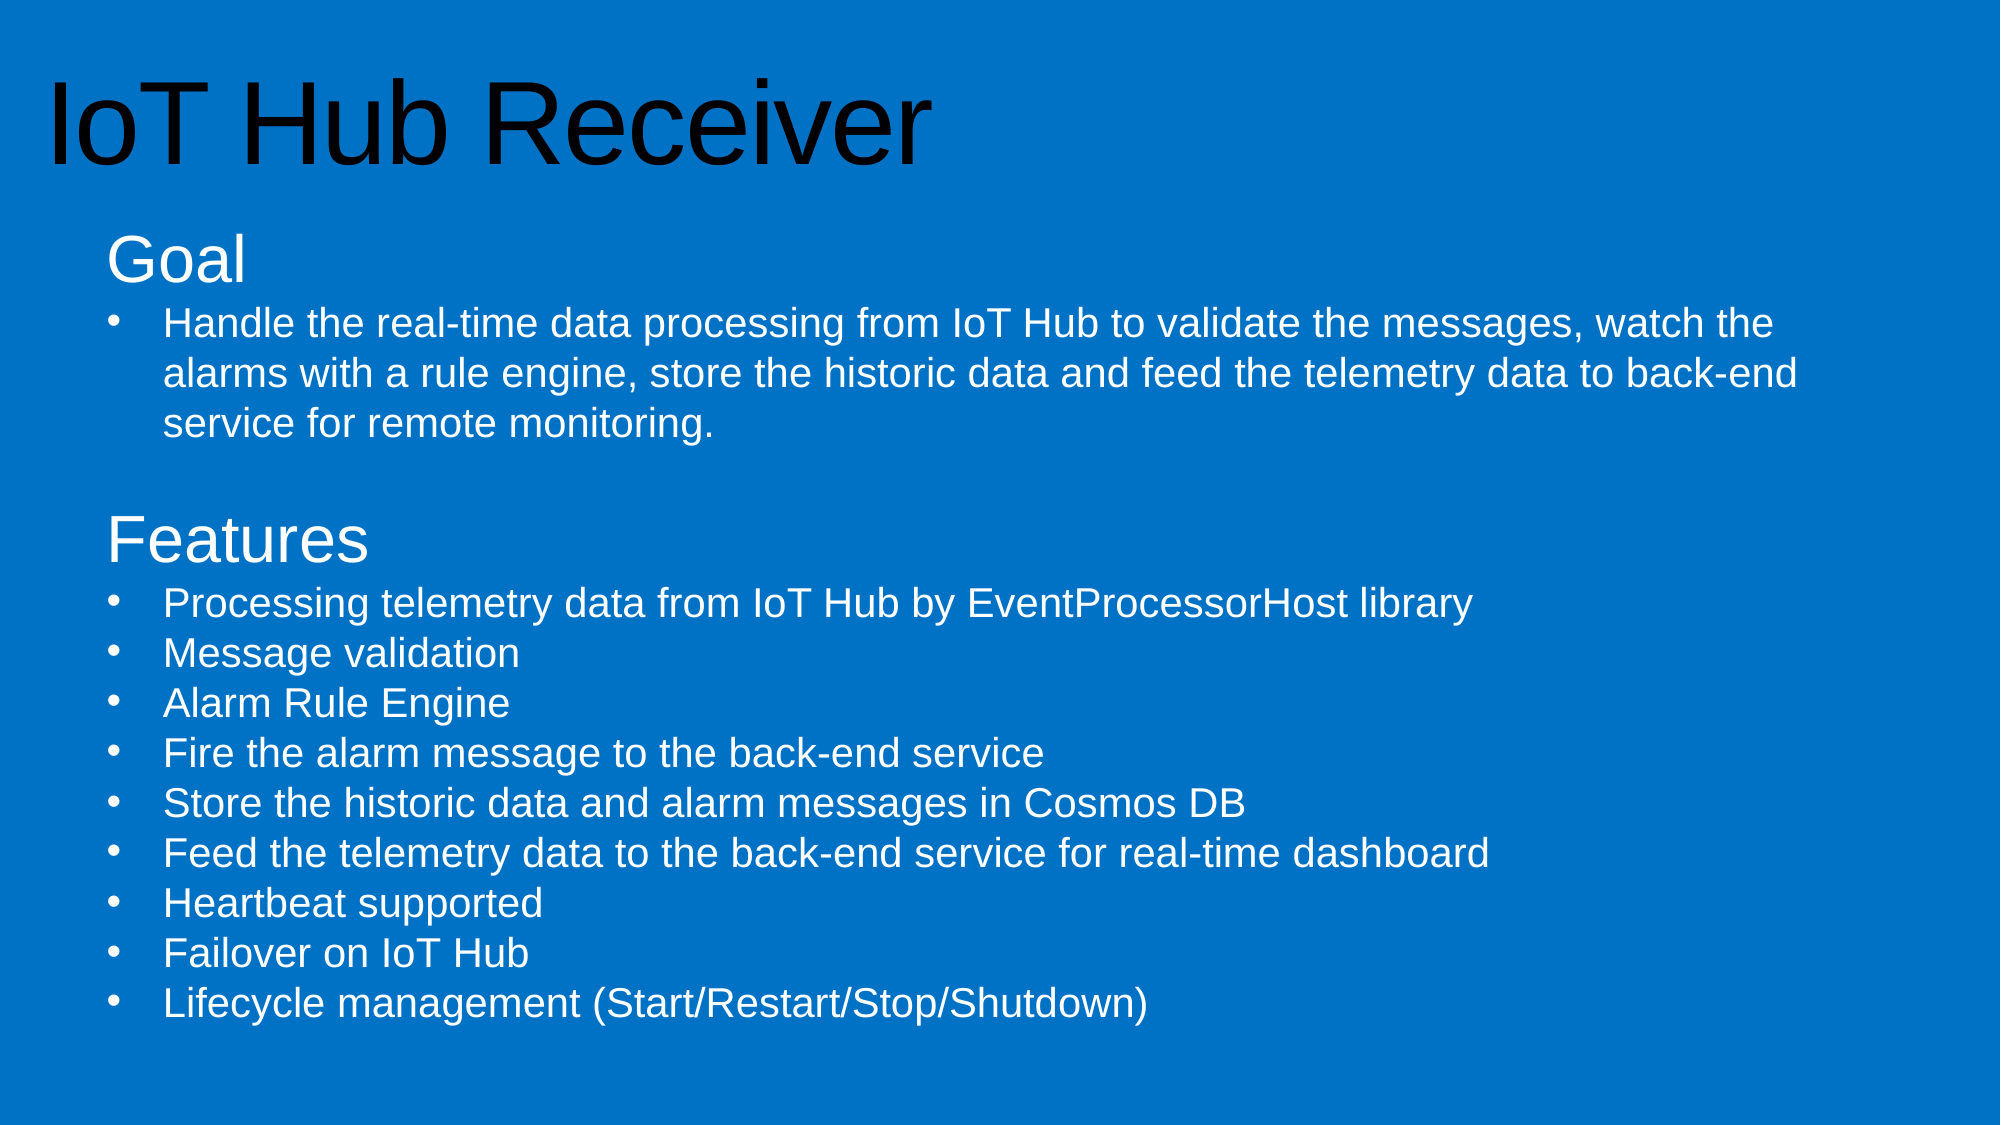

# IoT Hub Receiver
Goal
Handle the real-time data processing from IoT Hub to validate the messages, watch the alarms with a rule engine, store the historic data and feed the telemetry data to back-end service for remote monitoring.

Features
Processing telemetry data from IoT Hub by EventProcessorHost library
Message validation
Alarm Rule Engine
Fire the alarm message to the back-end service
Store the historic data and alarm messages in Cosmos DB
Feed the telemetry data to the back-end service for real-time dashboard
Heartbeat supported
Failover on IoT Hub
Lifecycle management (Start/Restart/Stop/Shutdown)